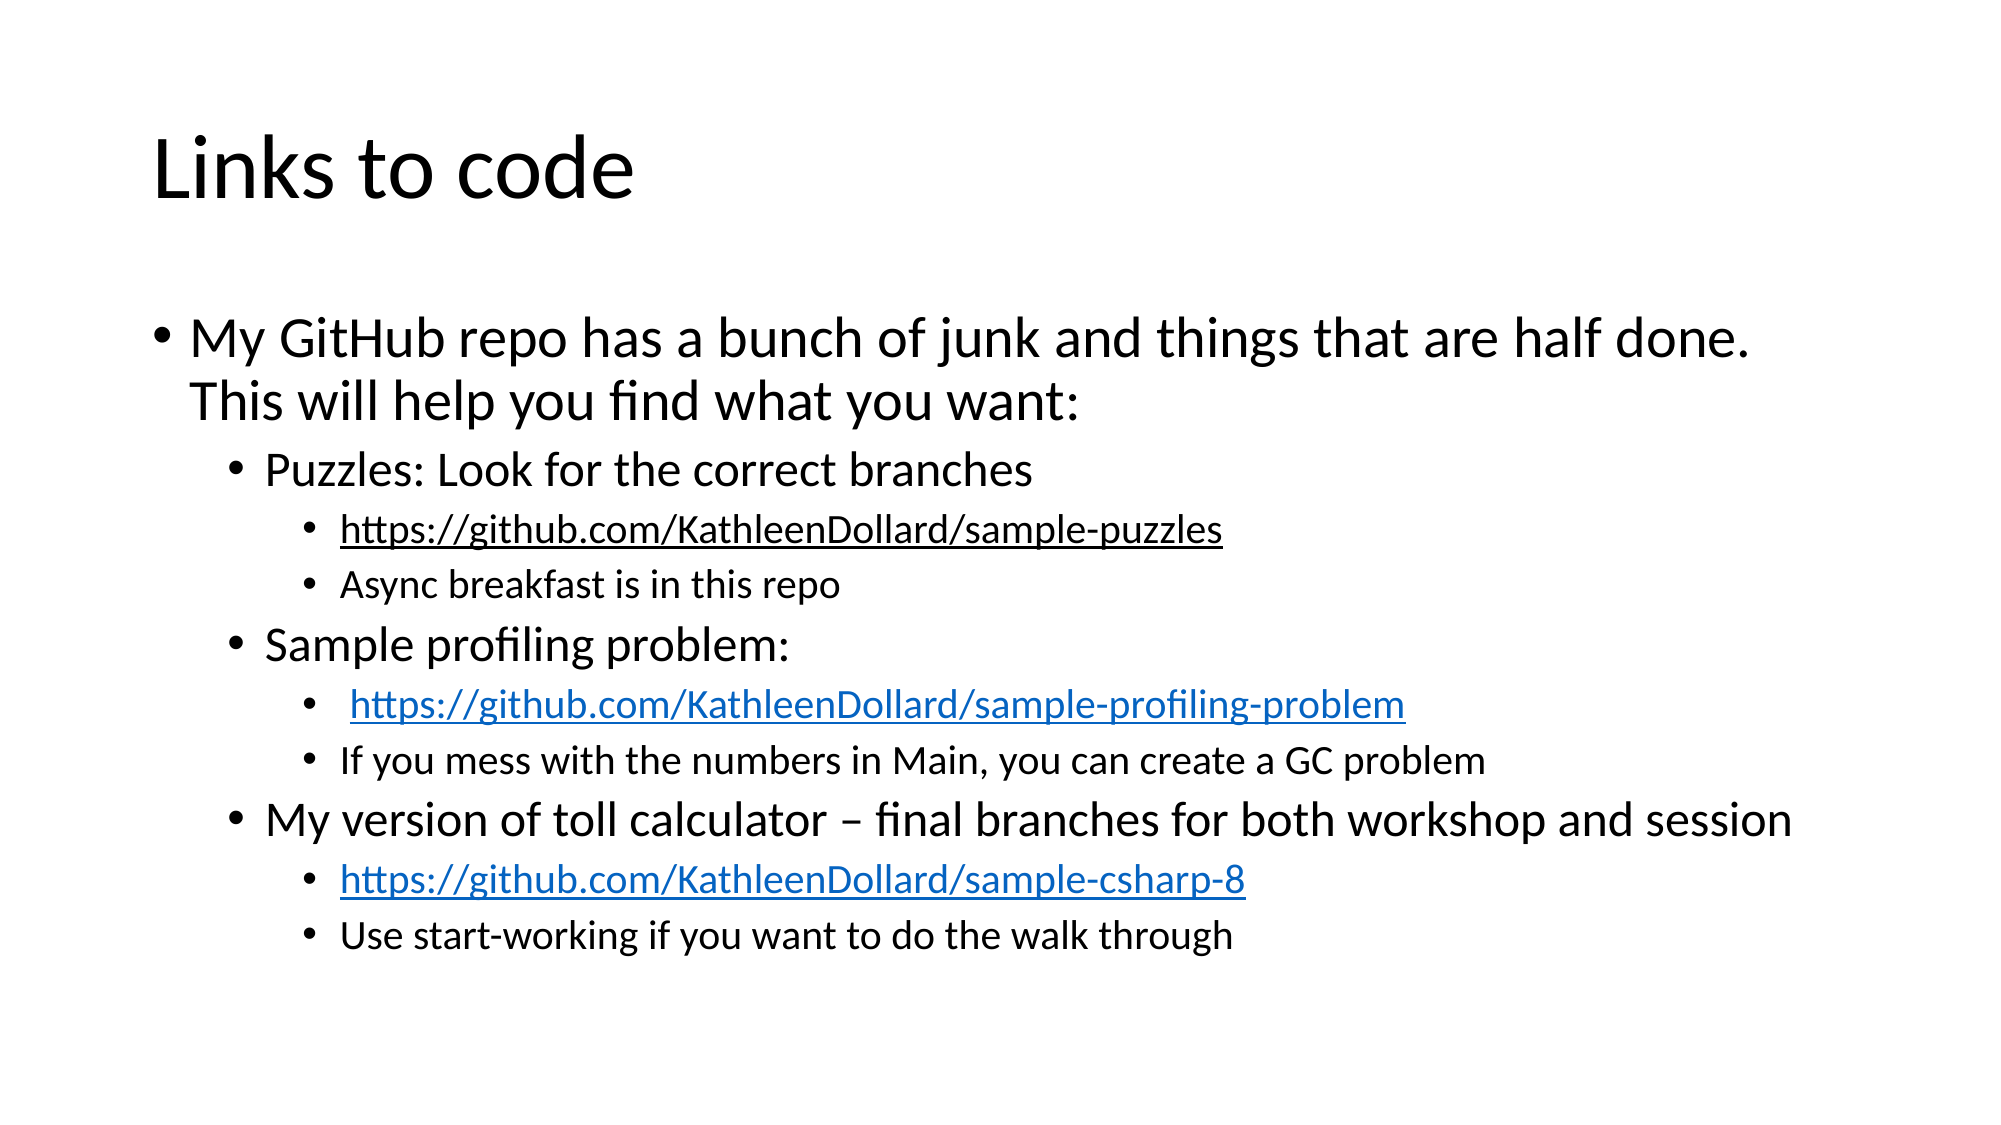

# Links to code
My GitHub repo has a bunch of junk and things that are half done. This will help you find what you want:
Puzzles: Look for the correct branches
https://github.com/KathleenDollard/sample-puzzles
Async breakfast is in this repo
Sample profiling problem:
 https://github.com/KathleenDollard/sample-profiling-problem
If you mess with the numbers in Main, you can create a GC problem
My version of toll calculator – final branches for both workshop and session
https://github.com/KathleenDollard/sample-csharp-8
Use start-working if you want to do the walk through